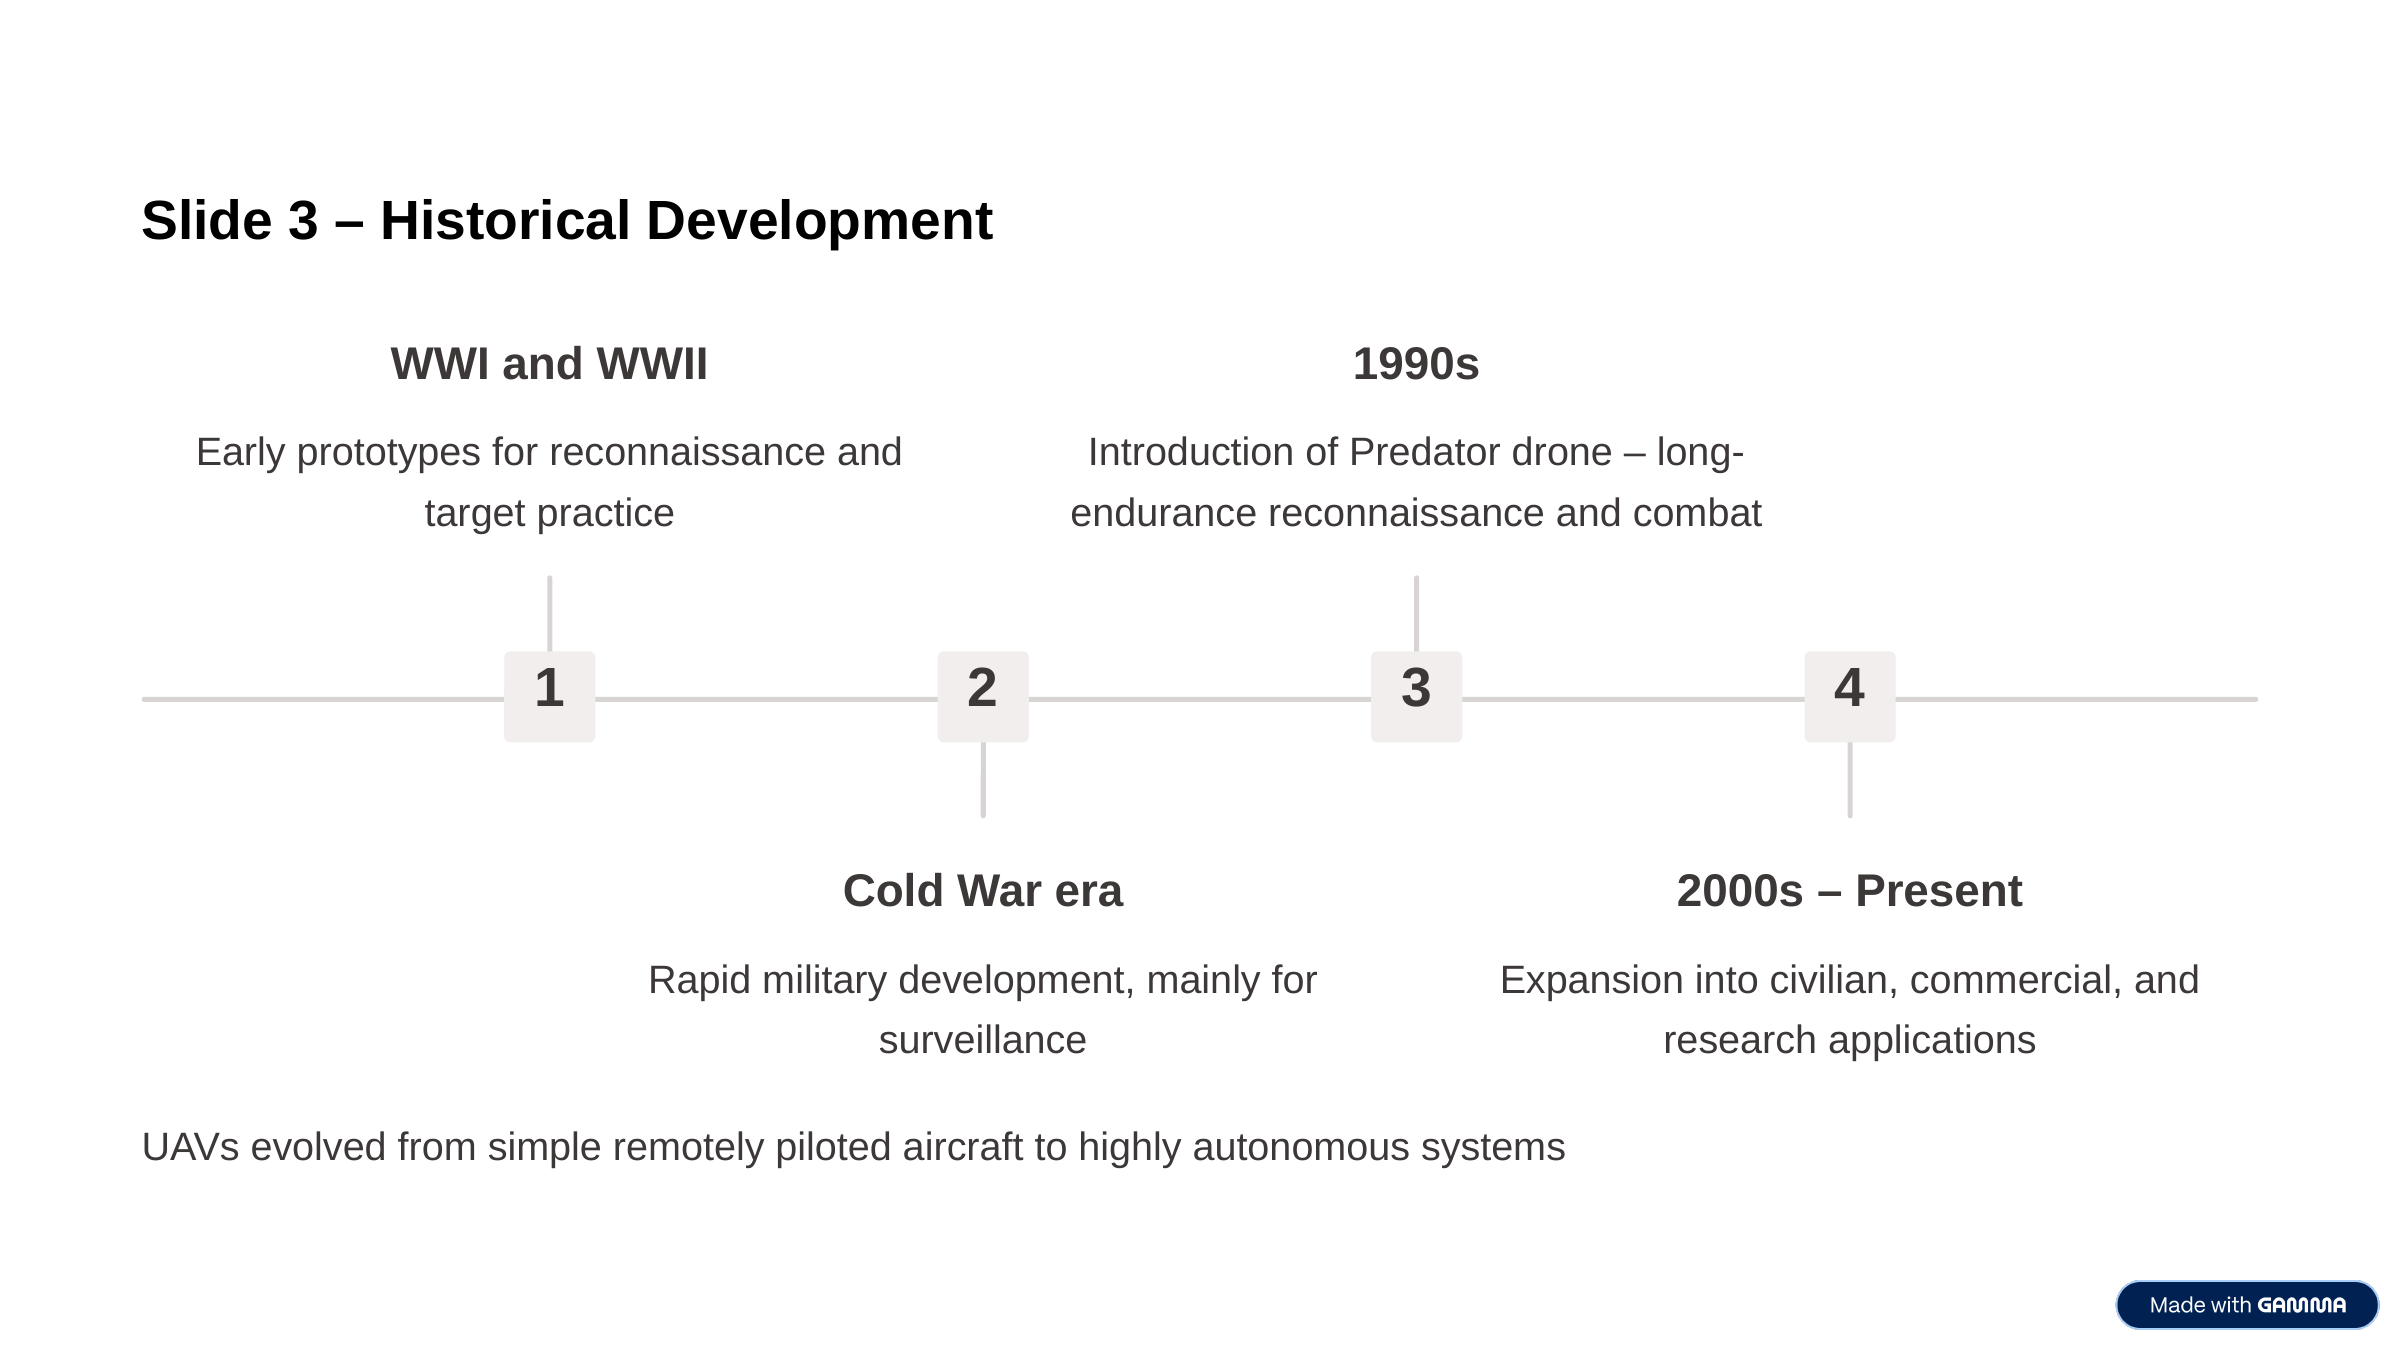

Slide 3 – Historical Development
WWI and WWII
1990s
Early prototypes for reconnaissance and target practice
Introduction of Predator drone – long-endurance reconnaissance and combat

1
2
3
4

Cold War era
2000s – Present
Rapid military development, mainly for surveillance
Expansion into civilian, commercial, and research applications
UAVs evolved from simple remotely piloted aircraft to highly autonomous systems